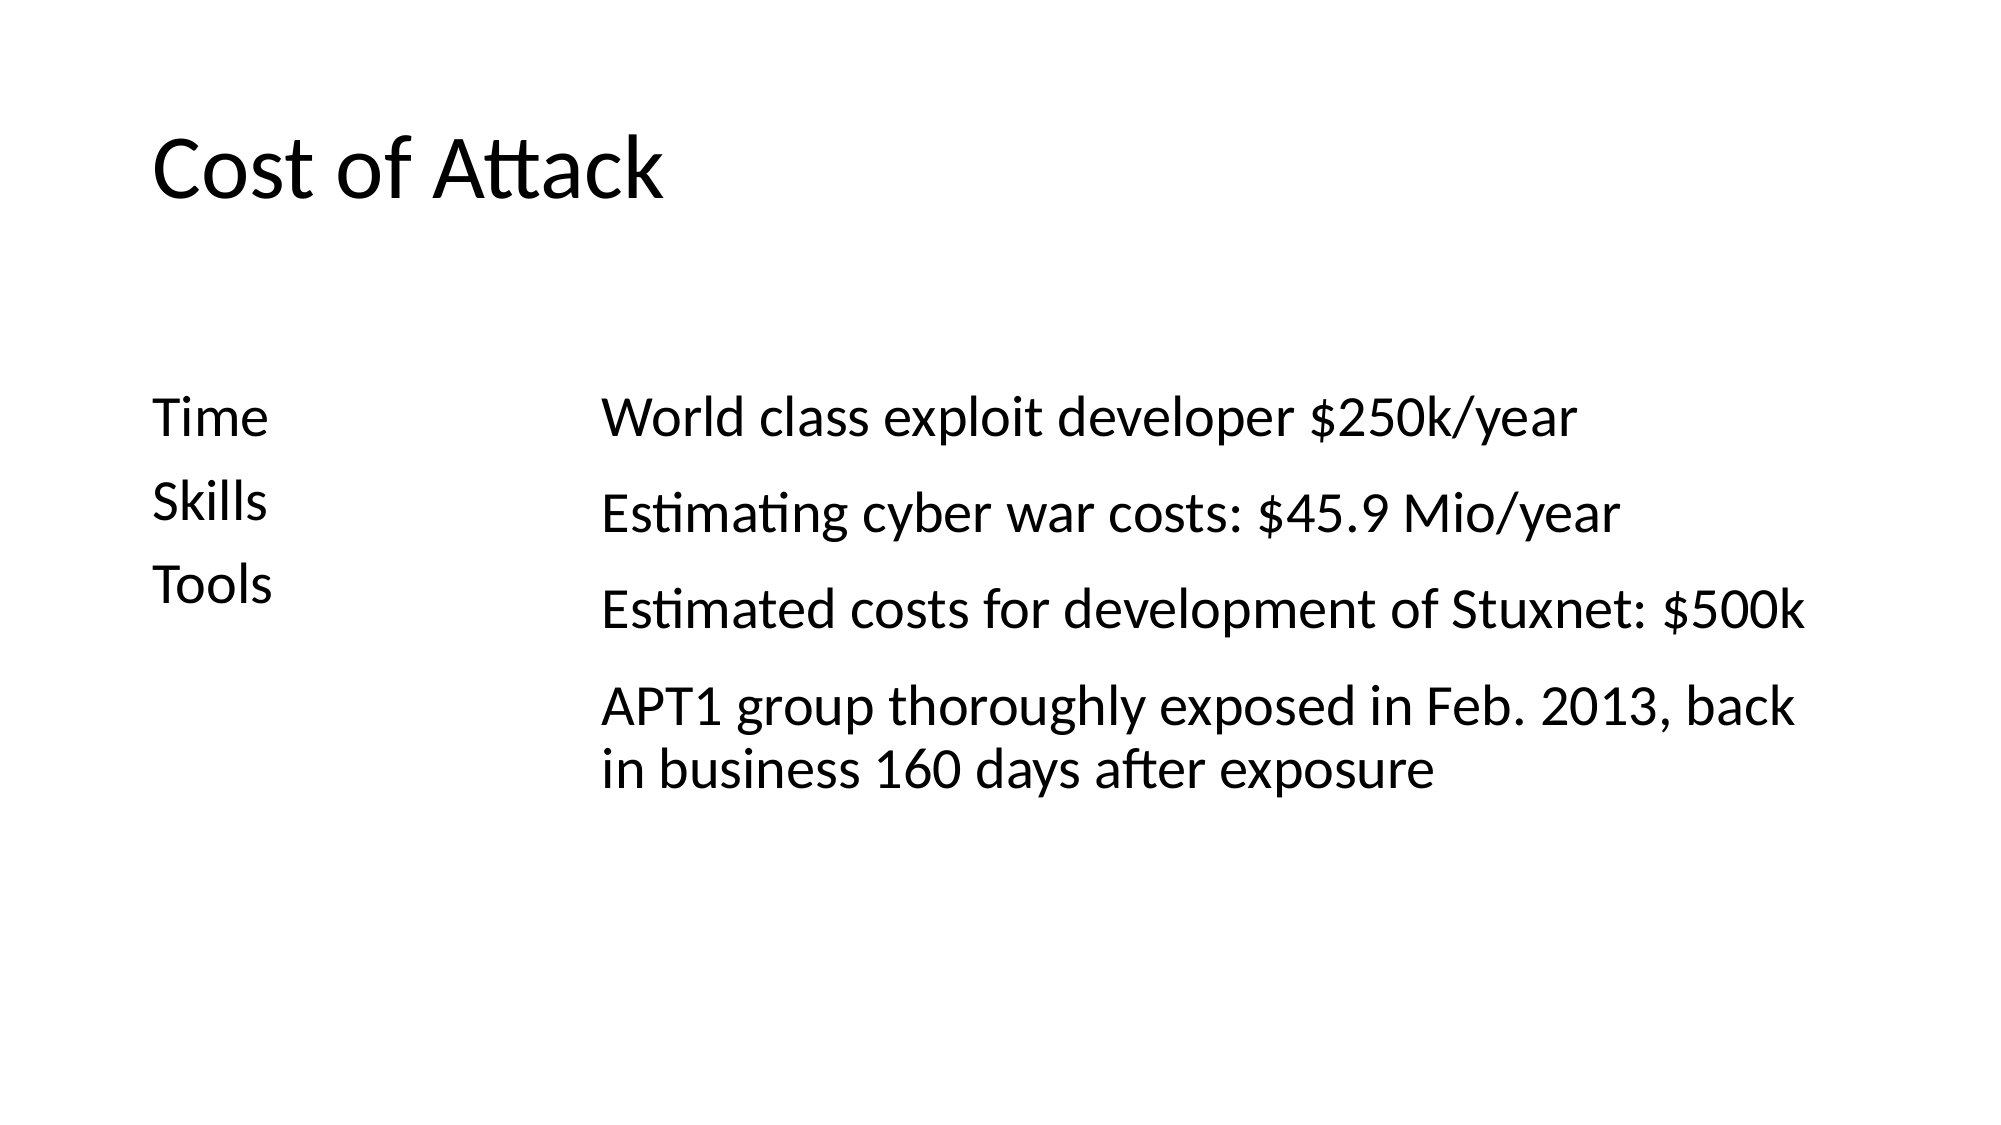

# Cost of Attack
Time
Skills
Tools

World class exploit developer $250k/year
Estimating cyber war costs: $45.9 Mio/year
Estimated costs for development of Stuxnet: $500k
APT1 group thoroughly exposed in Feb. 2013, back in business 160 days after exposure